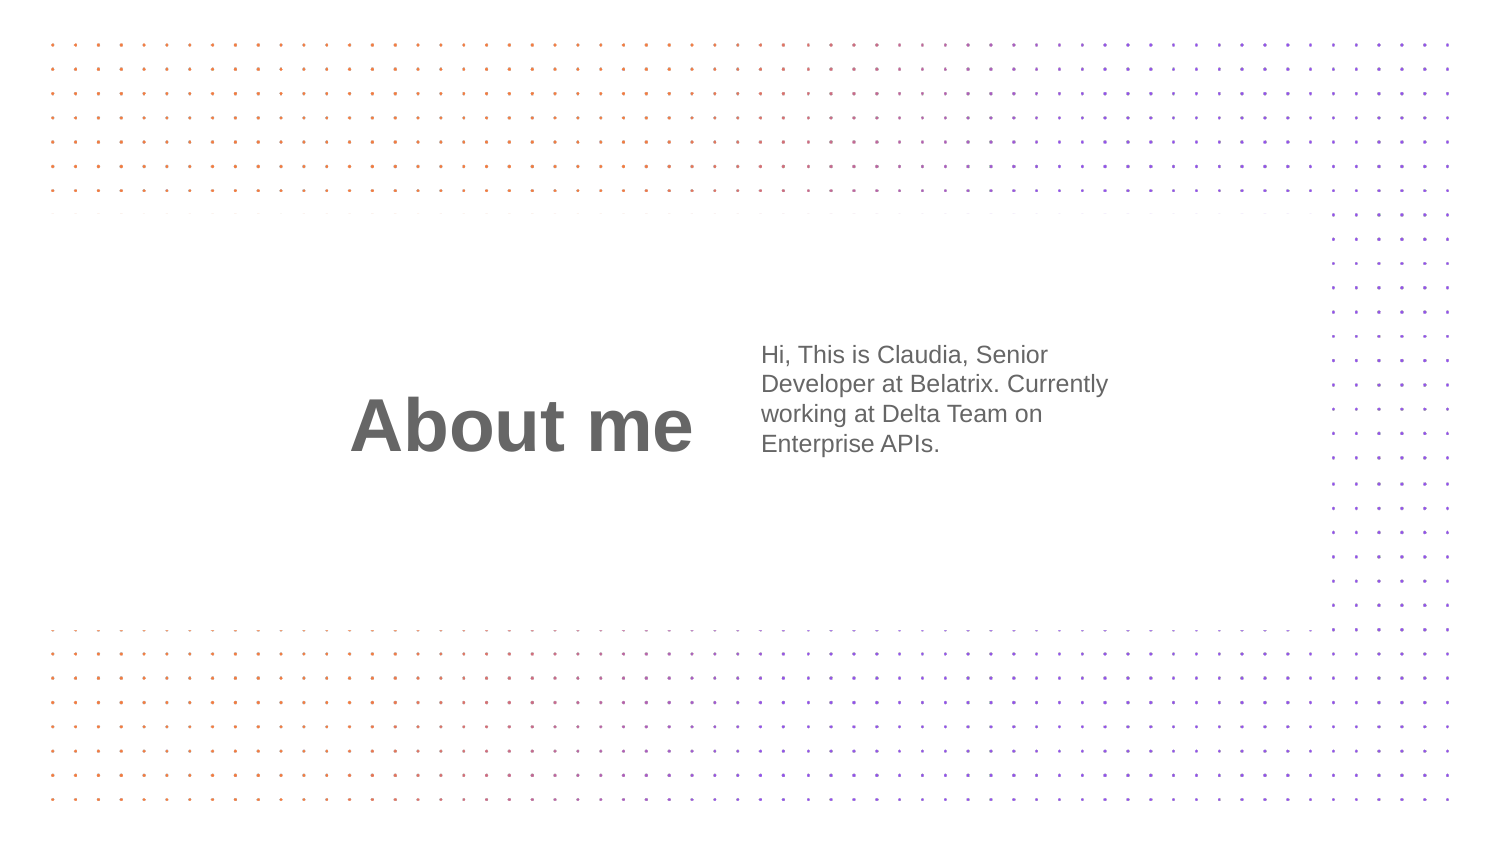

# About me
Hi, This is Claudia, Senior Developer at Belatrix. Currently working at Delta Team on Enterprise APIs.